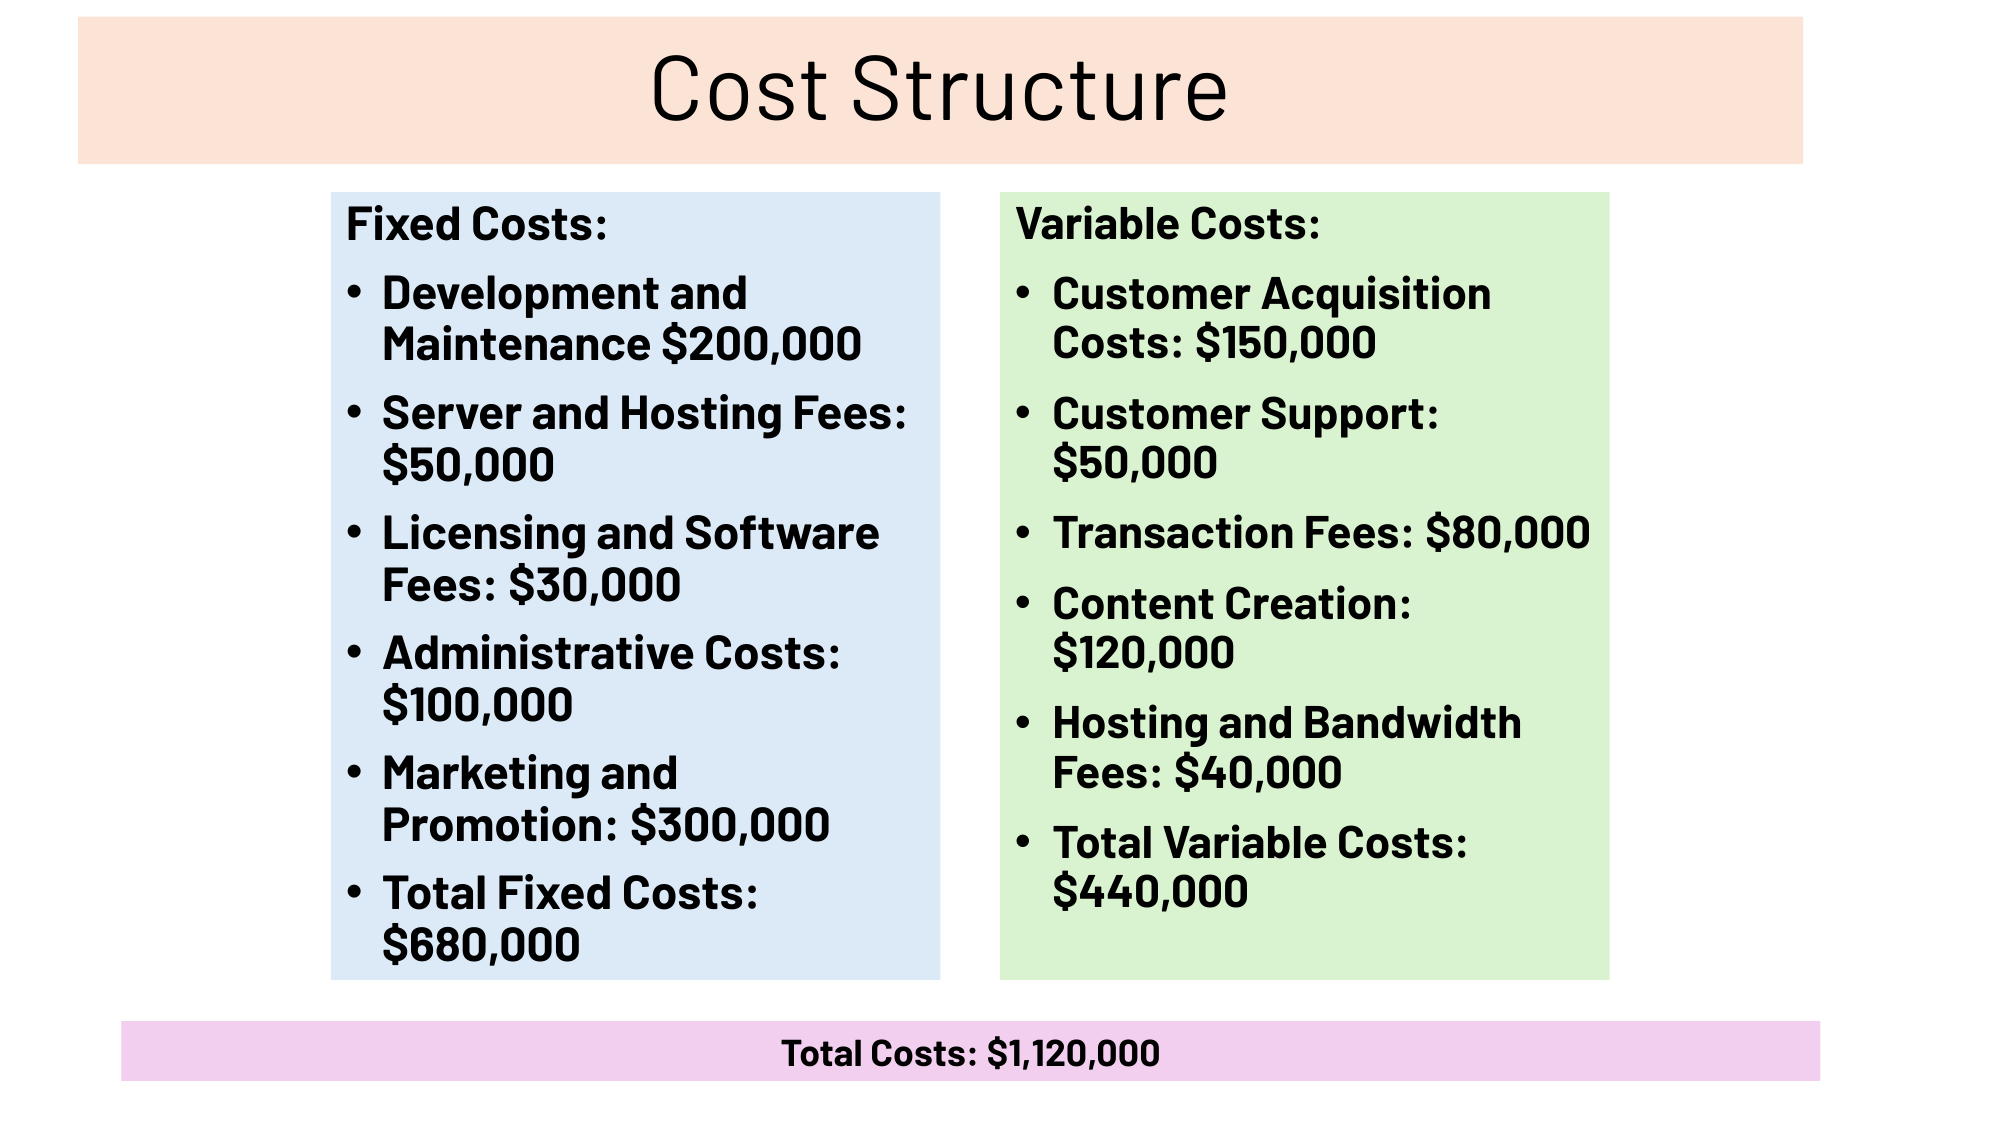

# Cost Structure
Fixed Costs:
Development and Maintenance $200,000
Server and Hosting Fees: $50,000
Licensing and Software Fees: $30,000
Administrative Costs: $100,000
Marketing and Promotion: $300,000
Total Fixed Costs: $680,000

Variable Costs:
Customer Acquisition Costs: $150,000
Customer Support: $50,000
Transaction Fees: $80,000
Content Creation: $120,000
Hosting and Bandwidth Fees: $40,000
Total Variable Costs: $440,000
Total Costs: $1,120,000